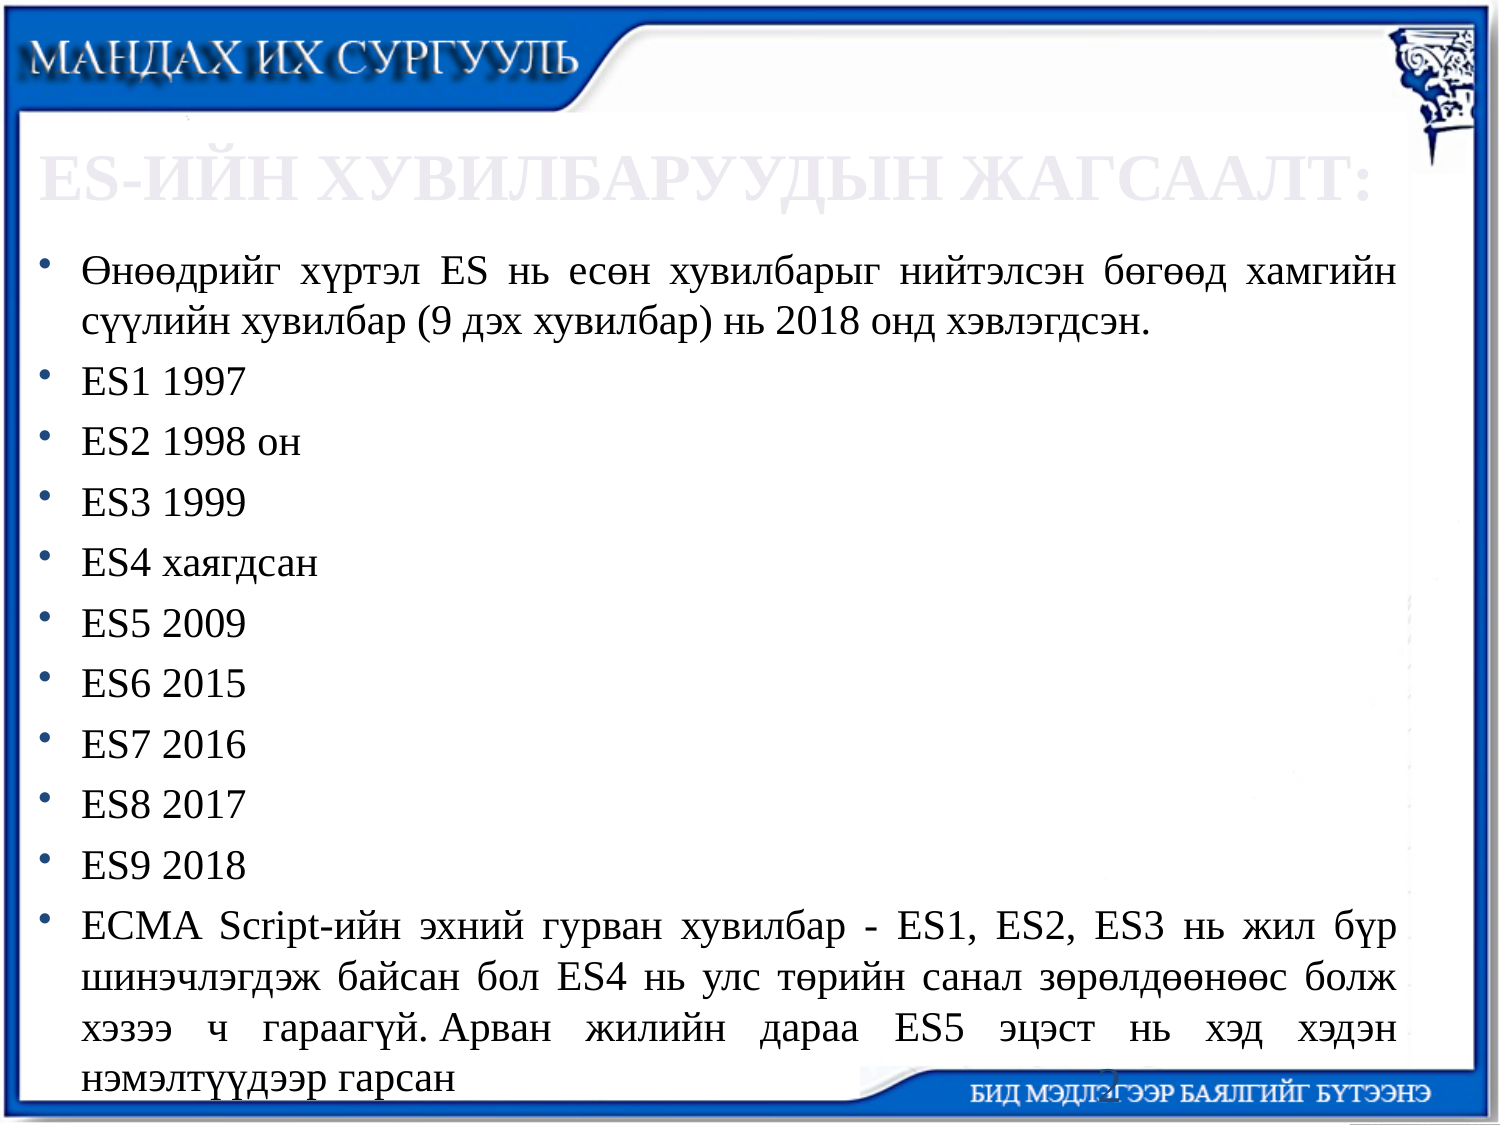

ES-ийн хувилбаруудын жагсаалт:
Өнөөдрийг хүртэл ES нь есөн хувилбарыг нийтэлсэн бөгөөд хамгийн сүүлийн хувилбар (9 дэх хувилбар) нь 2018 онд хэвлэгдсэн.
ES1 1997
ES2 1998 он
ES3 1999
ES4 хаягдсан
ES5 2009
ES6 2015
ES7 2016
ES8 2017
ES9 2018
ECMA Script-ийн эхний гурван хувилбар - ES1, ES2, ES3 нь жил бүр шинэчлэгдэж байсан бол ES4 нь улс төрийн санал зөрөлдөөнөөс болж хэзээ ч гараагүй. Арван жилийн дараа ES5 эцэст нь хэд хэдэн нэмэлтүүдээр гарсан

27
2